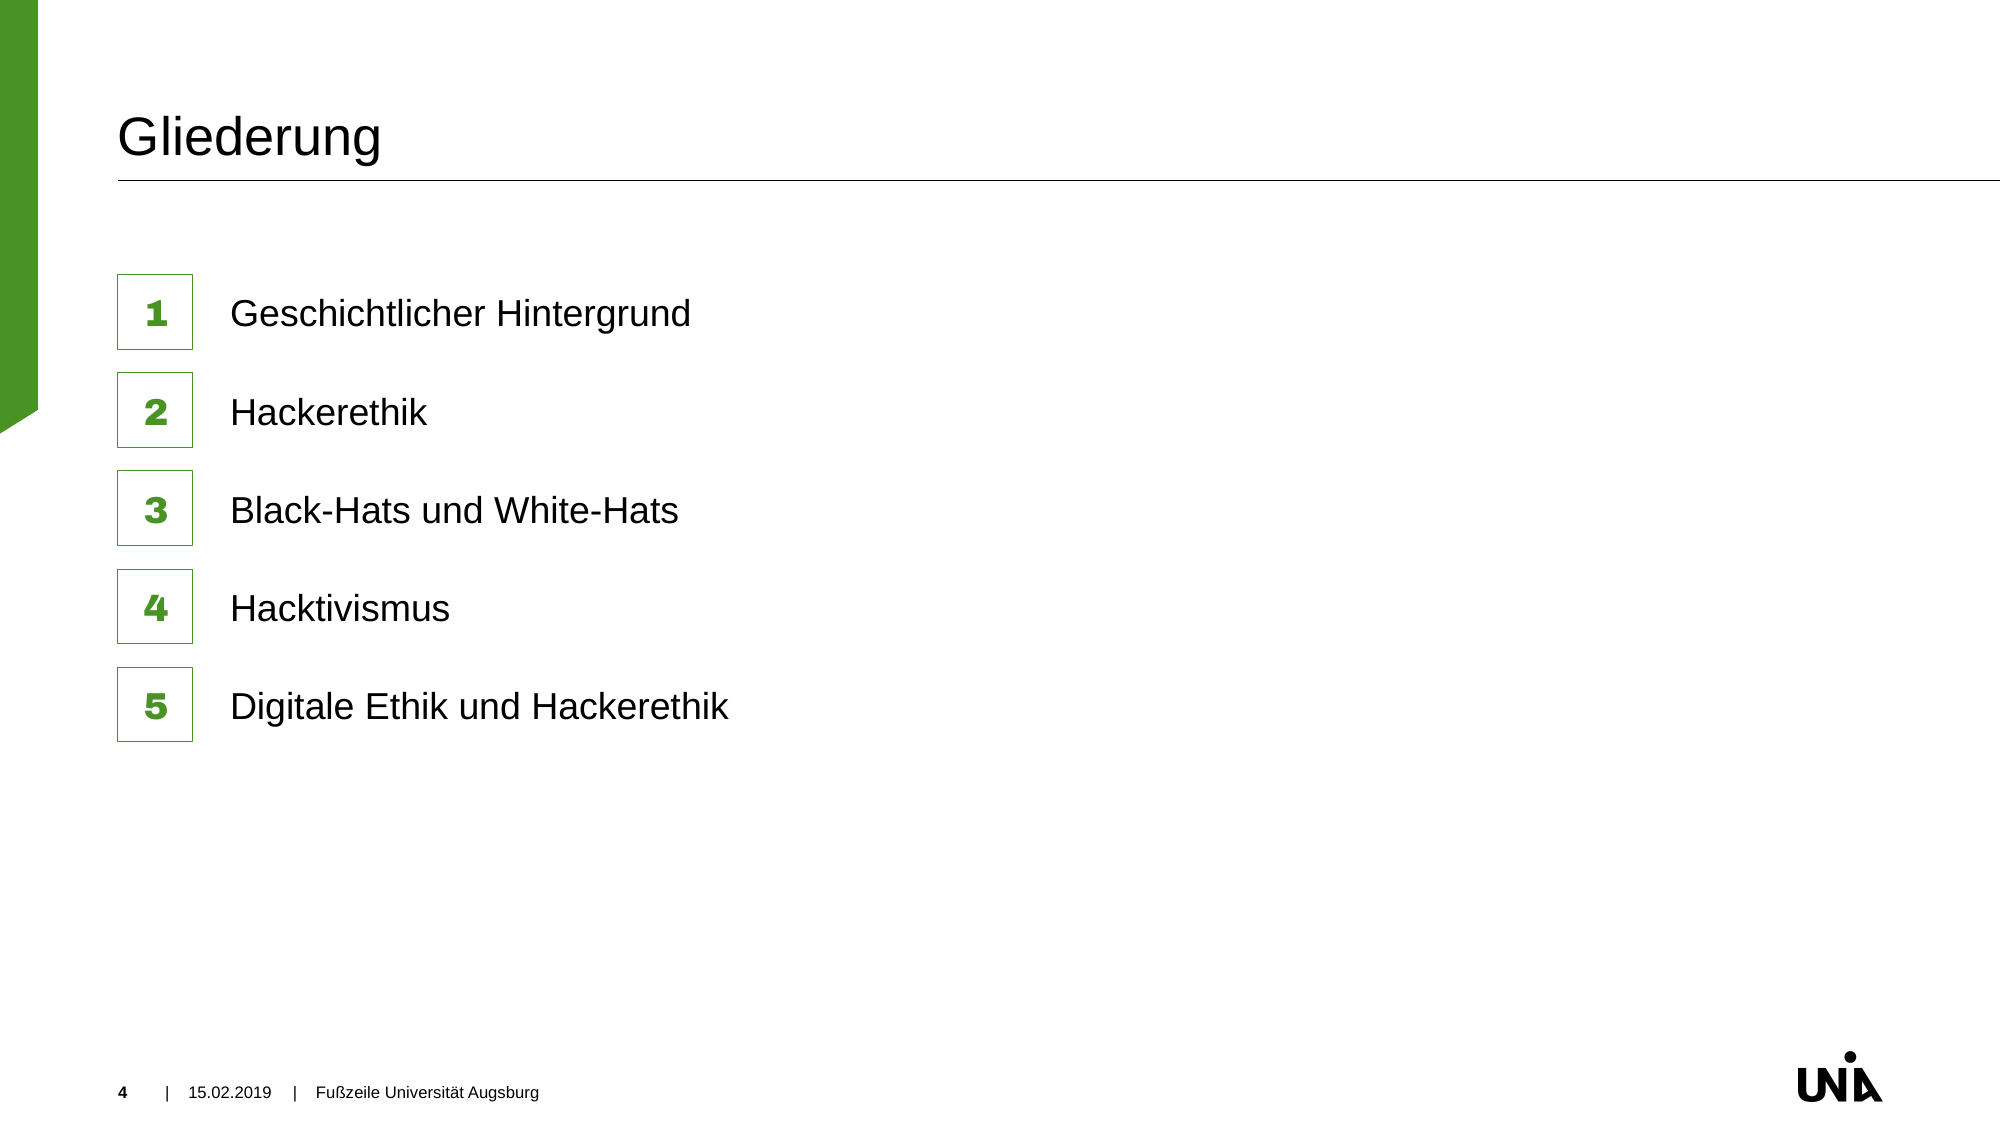

# Gliederung
1
Geschichtlicher Hintergrund
2
Hackerethik
3
Black-Hats und White-Hats
4
Hacktivismus
5
Digitale Ethik und Hackerethik
4
|    15.02.2019
|    Fußzeile Universität Augsburg